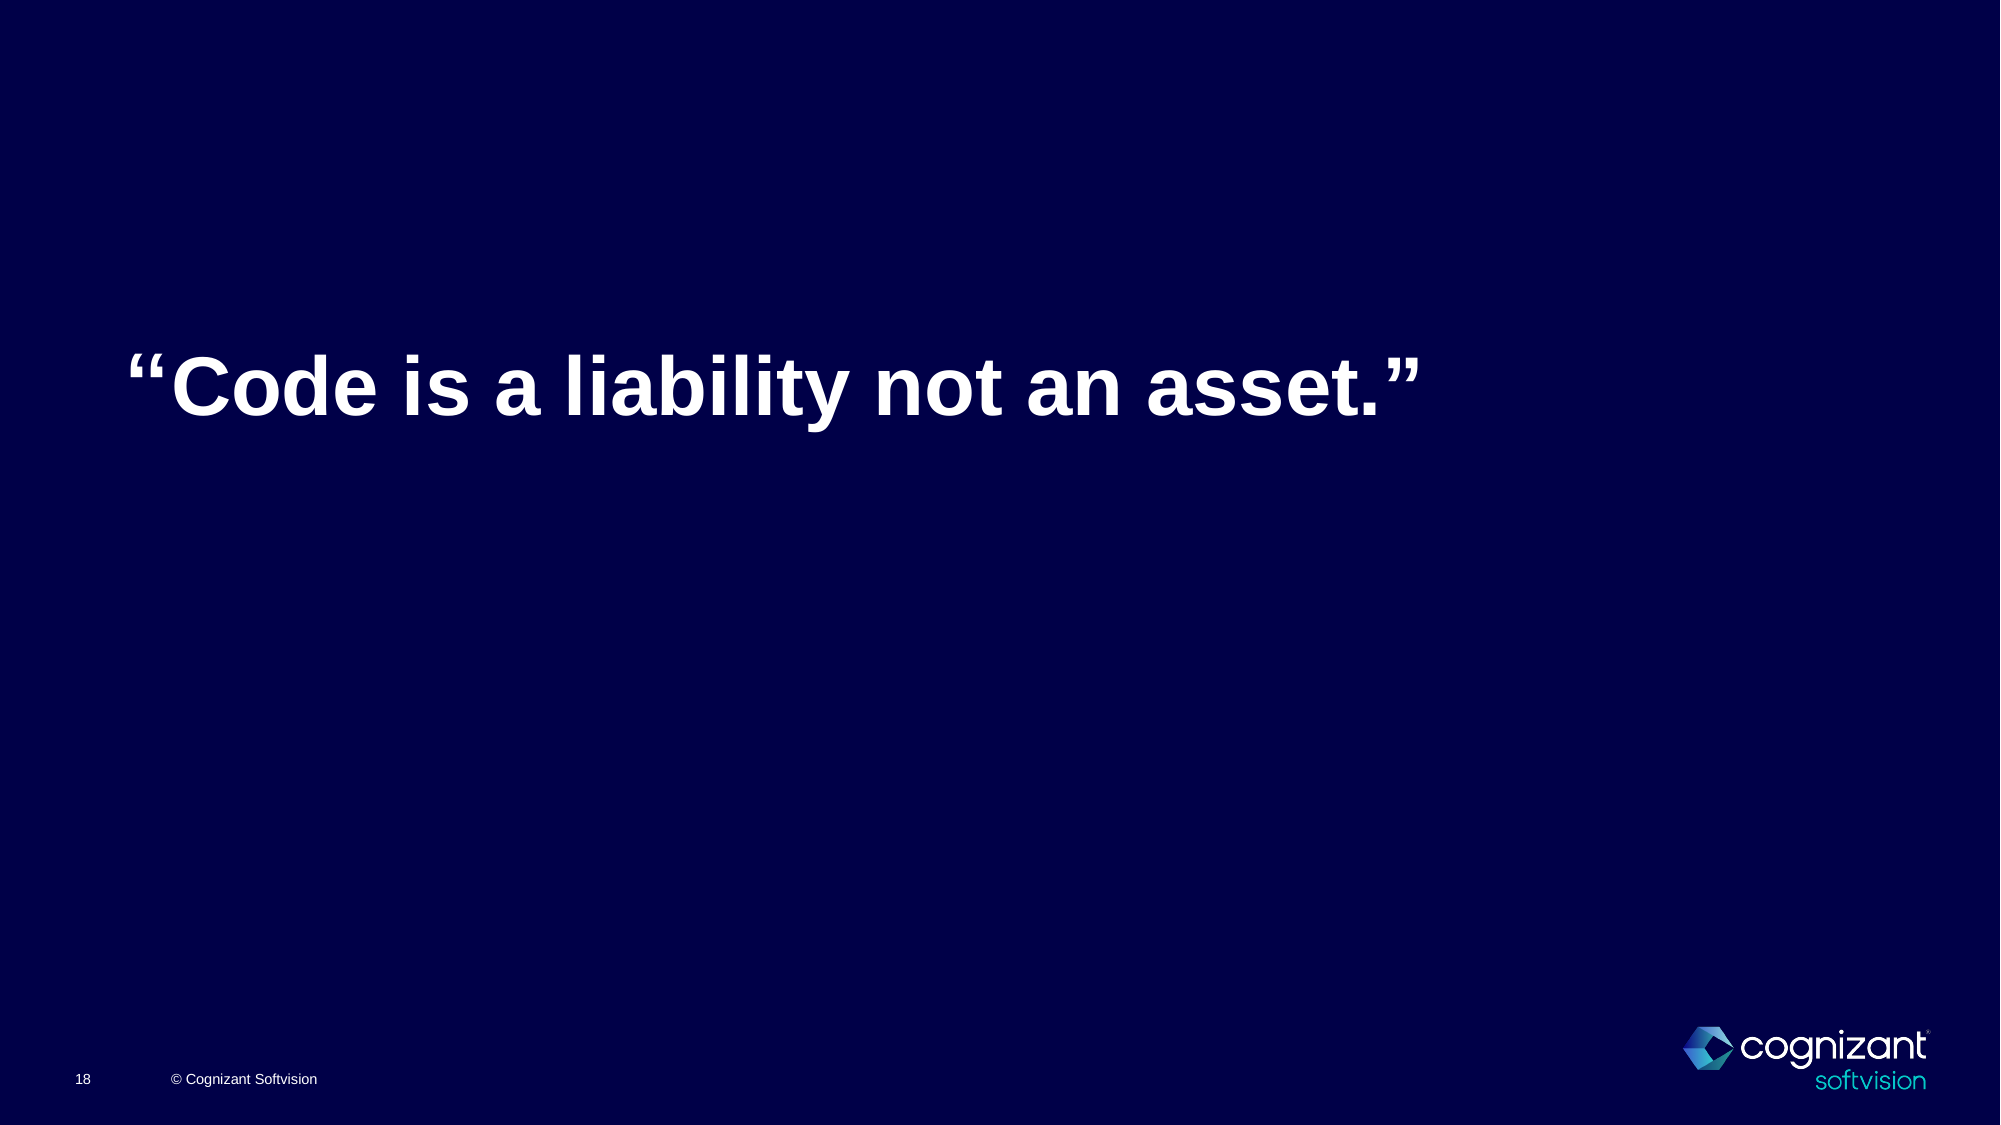

# Code is a liability not an asset.”
‘‘
© Cognizant Softvision
18